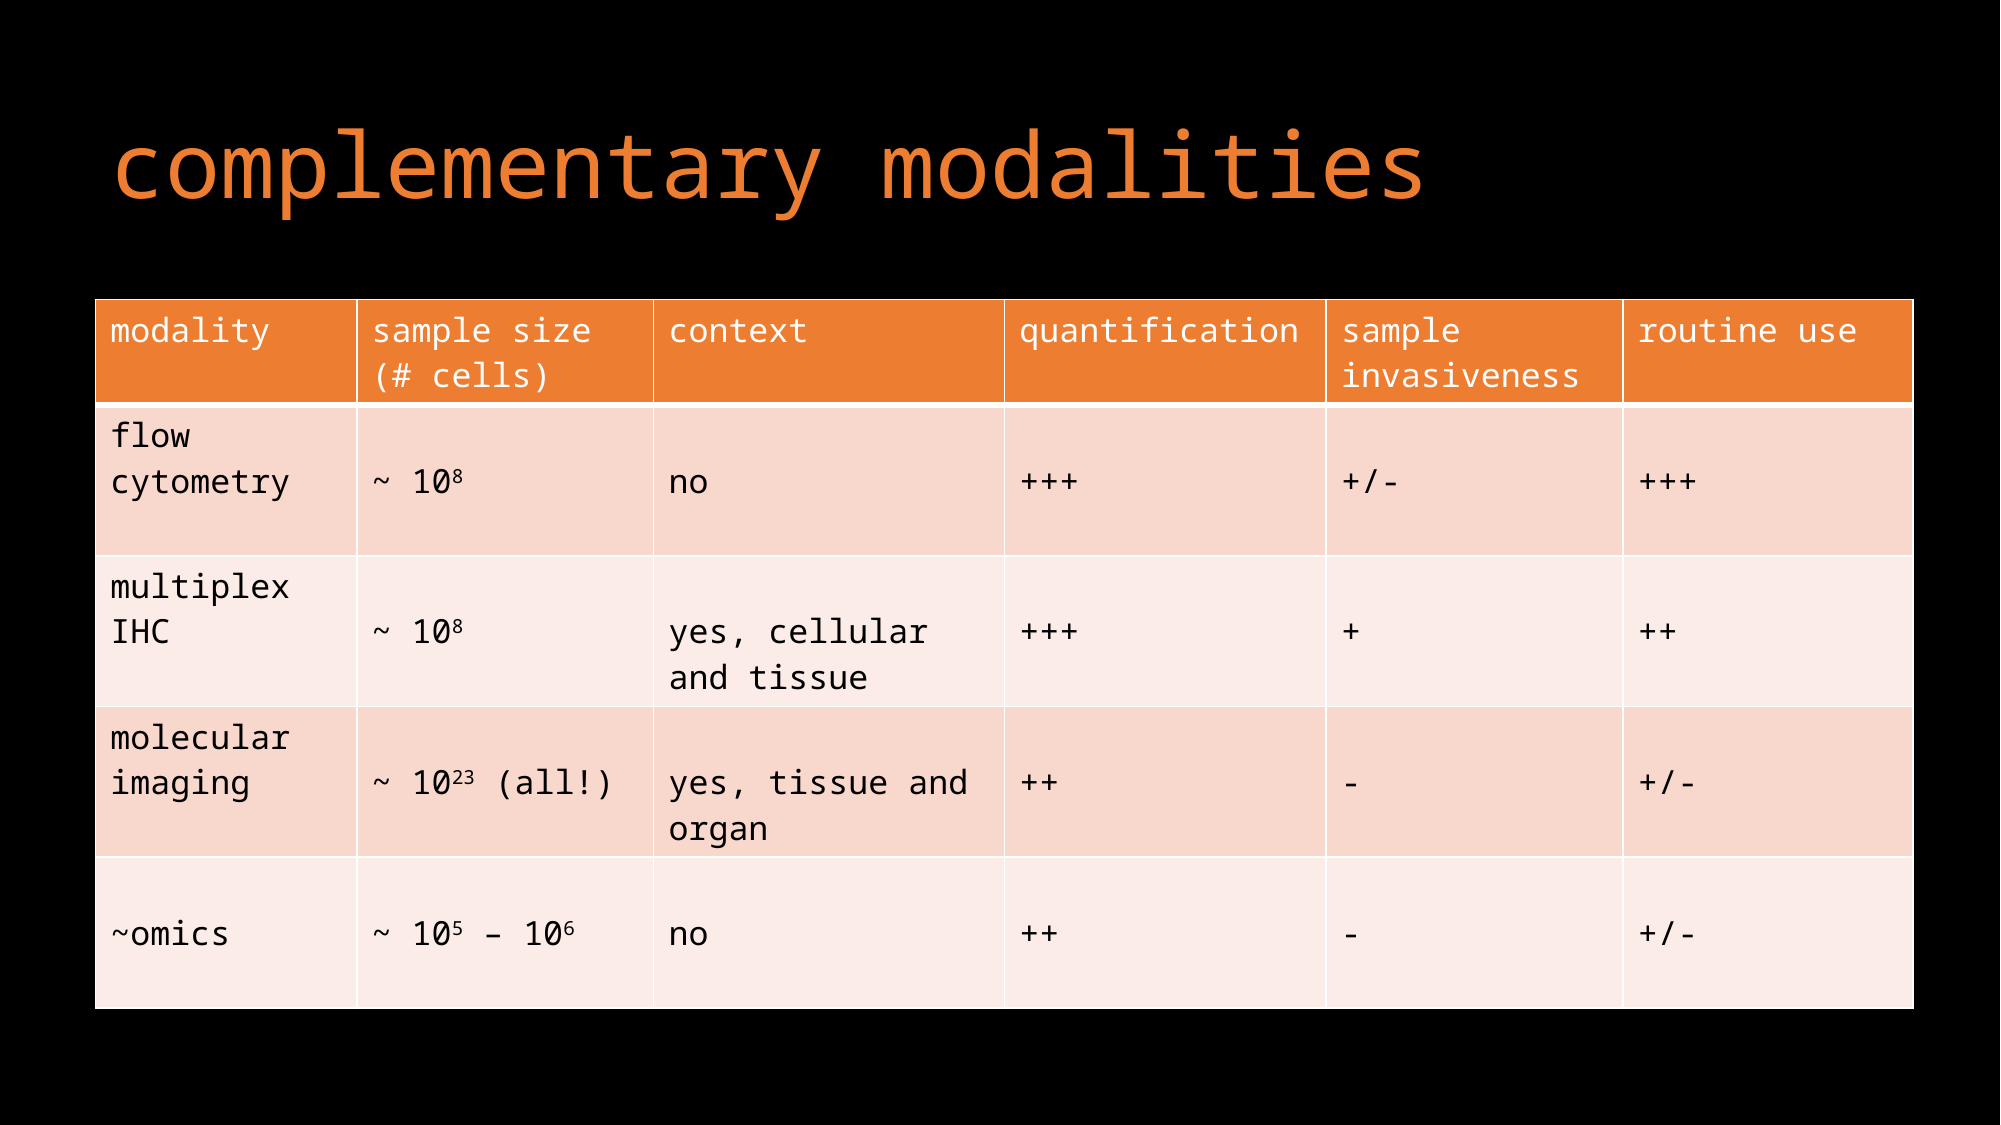

# complementary modalities
| modality | sample size (# cells) | context | quantification | sample invasiveness | routine use |
| --- | --- | --- | --- | --- | --- |
| flow cytometry | ~ 108 | no | +++ | +/- | +++ |
| multiplex IHC | ~ 108 | yes, cellular and tissue | +++ | + | ++ |
| molecular imaging | ~ 1023 (all!) | yes, tissue and organ | ++ | - | +/- |
| ~omics | ~ 105 – 106 | no | ++ | - | +/- |